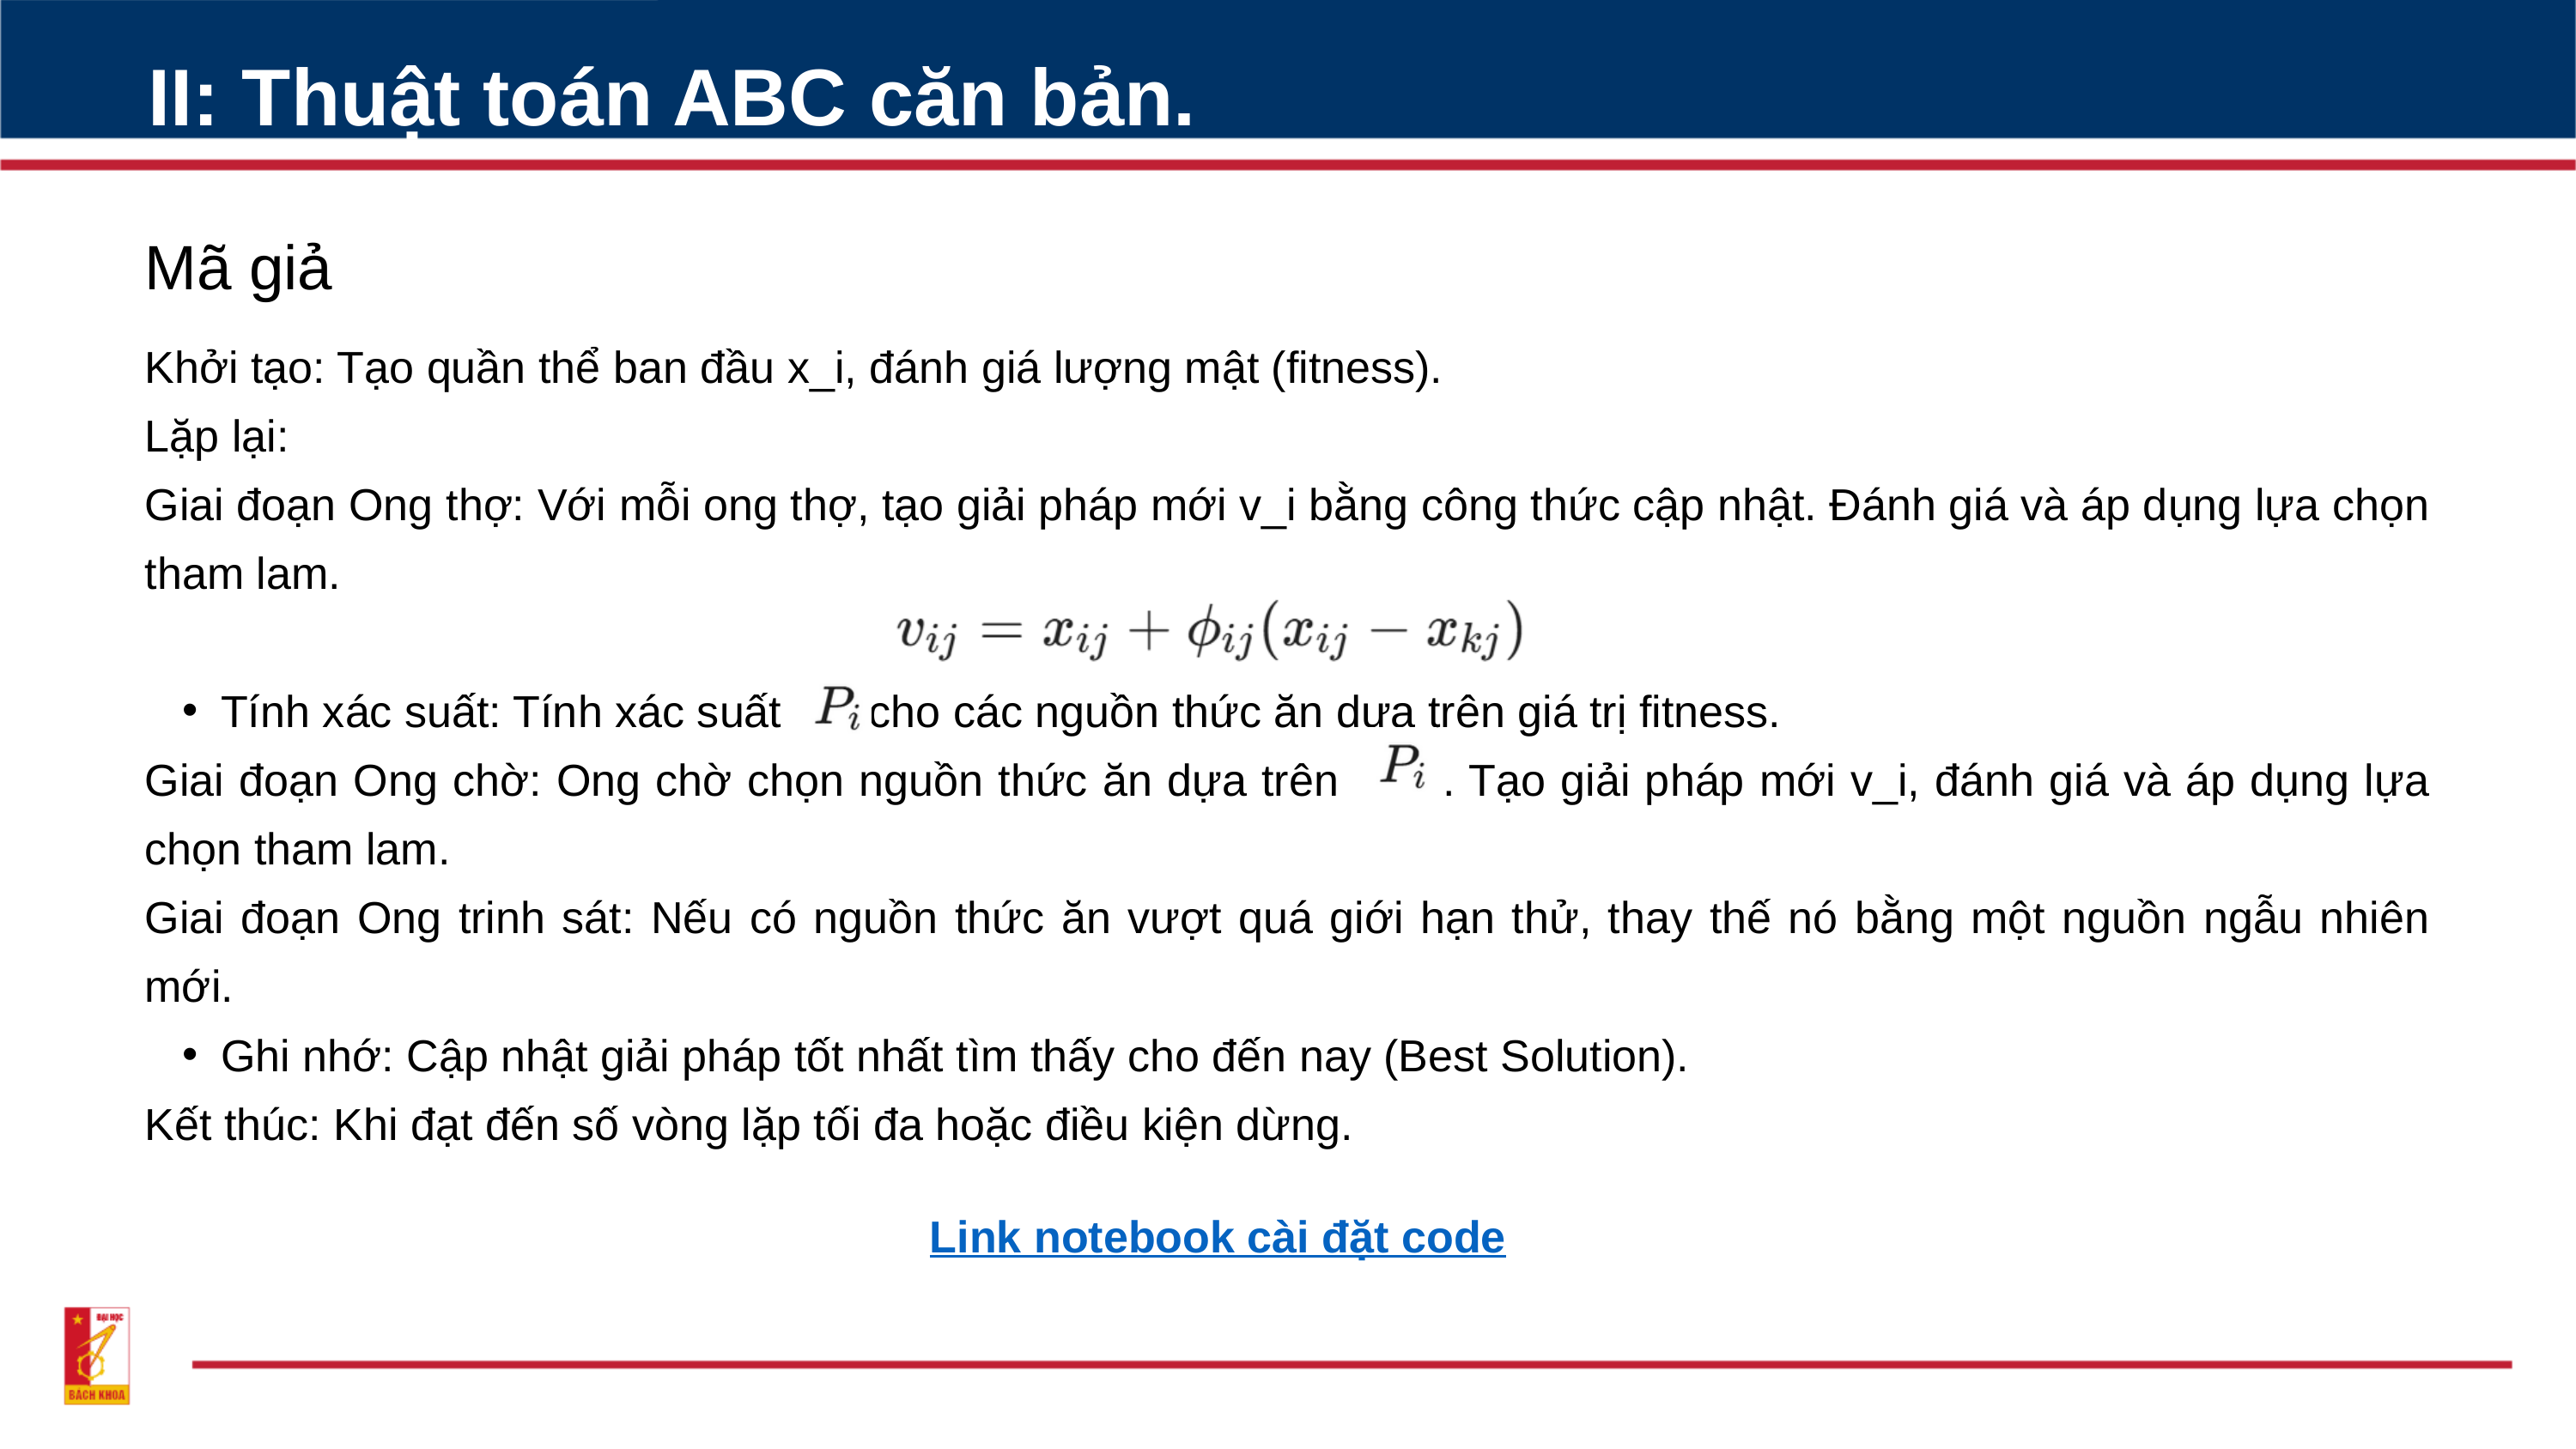

II: Thuật toán ABC căn bản.
Mã giả
Khởi tạo: Tạo quần thể ban đầu x_i, đánh giá lượng mật (fitness).
Lặp lại:
Giai đoạn Ong thợ: Với mỗi ong thợ, tạo giải pháp mới v_i bằng công thức cập nhật. Đánh giá và áp dụng lựa chọn tham lam.

Tính xác suất: Tính xác suất       cho các nguồn thức ăn dựa trên giá trị fitness.
Giai đoạn Ong chờ: Ong chờ chọn nguồn thức ăn dựa trên       . Tạo giải pháp mới v_i, đánh giá và áp dụng lựa chọn tham lam.
Giai đoạn Ong trinh sát: Nếu có nguồn thức ăn vượt quá giới hạn thử, thay thế nó bằng một nguồn ngẫu nhiên mới.
Ghi nhớ: Cập nhật giải pháp tốt nhất tìm thấy cho đến nay (Best Solution).
Kết thúc: Khi đạt đến số vòng lặp tối đa hoặc điều kiện dừng.

Link notebook cài đặt code